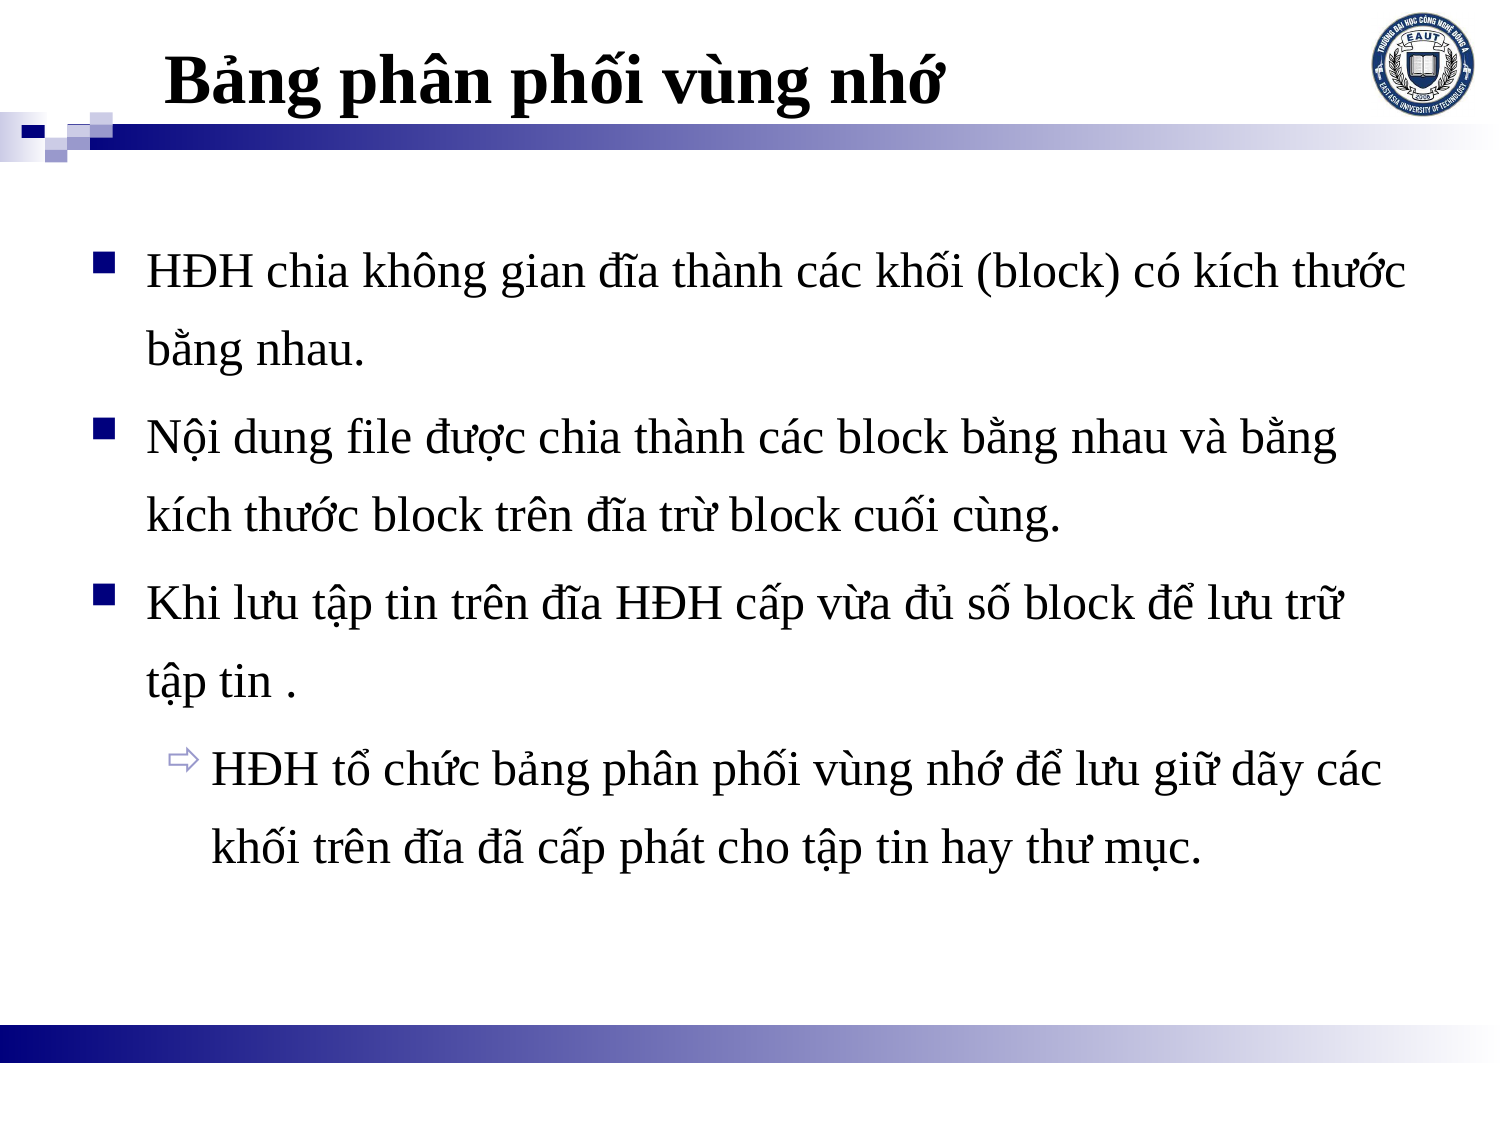

# Bảng phân phối vùng nhớ
HĐH chia không gian đĩa thành các khối (block) có kích thước bằng nhau.
Nội dung file được chia thành các block bằng nhau và bằng kích thước block trên đĩa trừ block cuối cùng.
Khi lưu tập tin trên đĩa HĐH cấp vừa đủ số block để lưu trữ tập tin .
HĐH tổ chức bảng phân phối vùng nhớ để lưu giữ dãy các khối trên đĩa đã cấp phát cho tập tin hay thư mục.